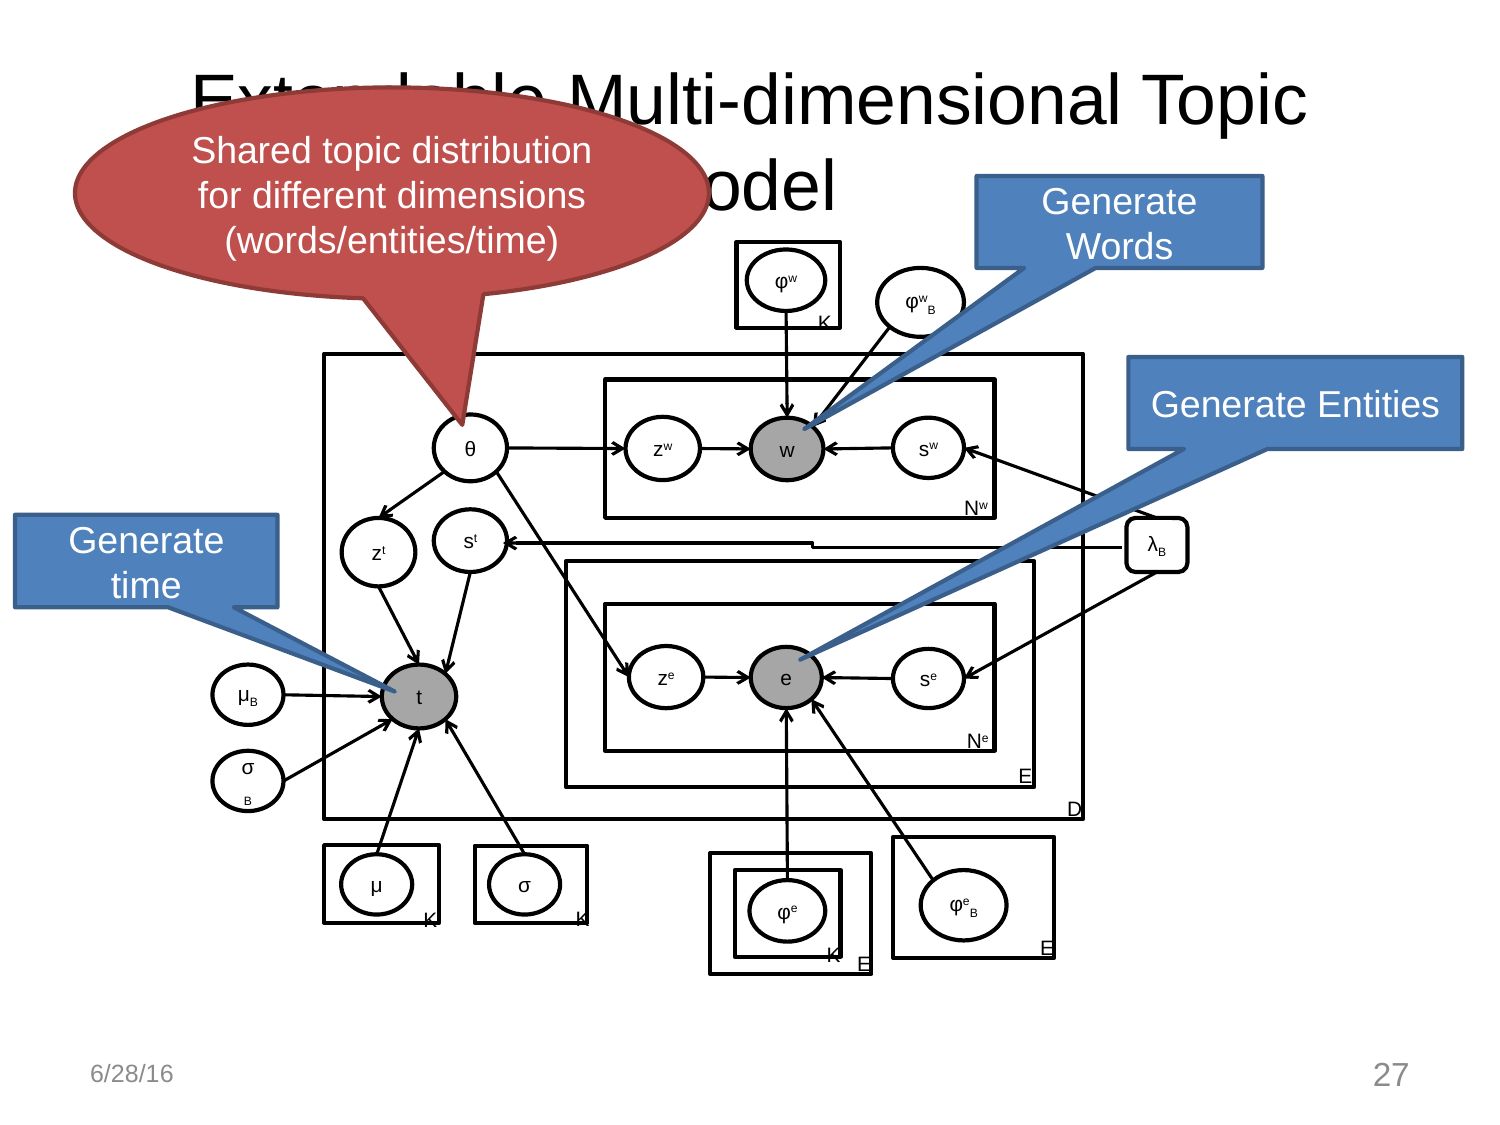

# Extendable Multi-dimensional Topic Model
Shared topic distribution for different dimensions (words/entities/time)
Generate Words
φwB

K
φw

Nw
θ
zw
w
sw
st
zt
λB

E

Ne
ze
e
se
μB
t
σB
D

E

K

K

E
μ
σ

φeB
φe
K
Generate Entities
Generate time
6/28/16
27